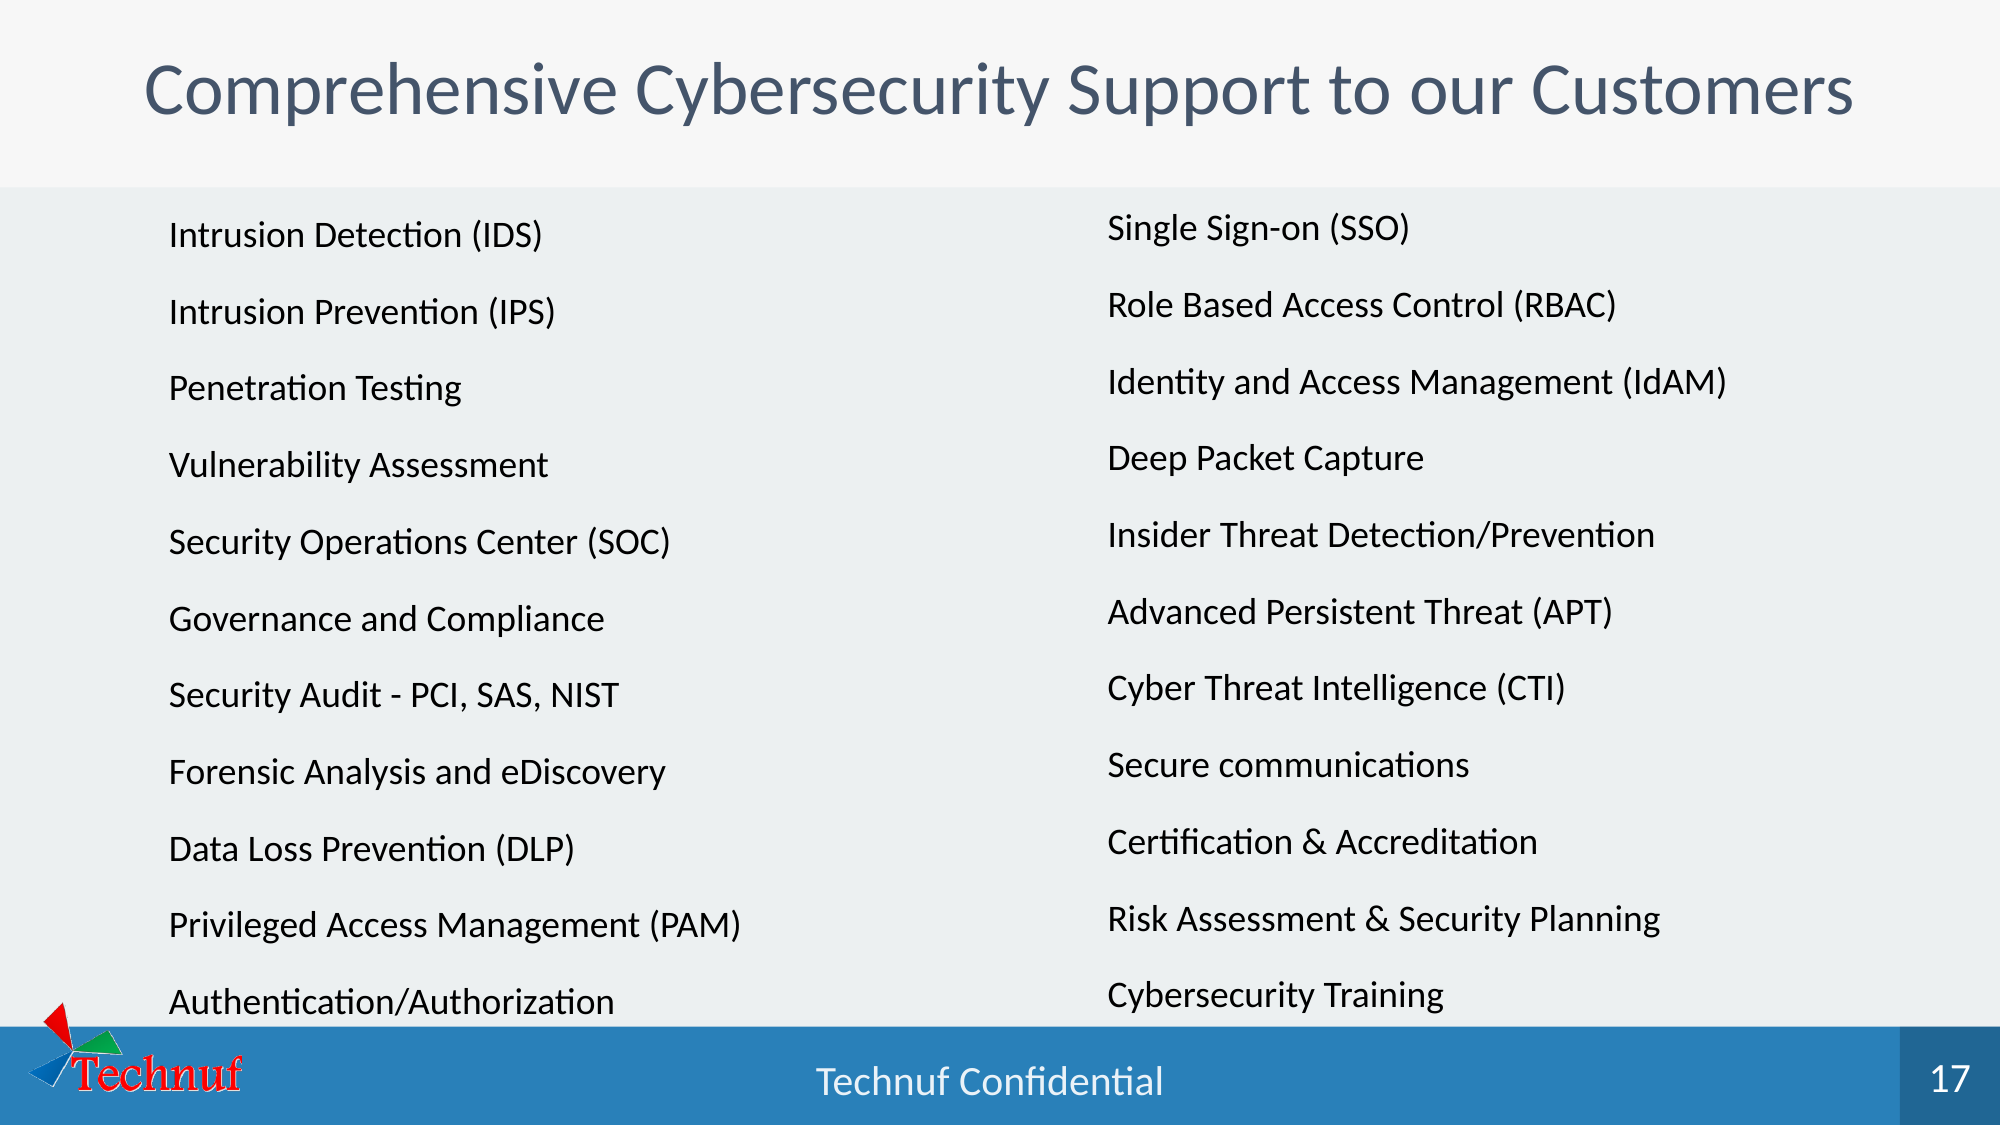

# Comprehensive Cybersecurity Support to our Customers
Single Sign-on (SSO)
Role Based Access Control (RBAC)
Identity and Access Management (IdAM)
Deep Packet Capture
Insider Threat Detection/Prevention
Advanced Persistent Threat (APT)
Cyber Threat Intelligence (CTI)
Secure communications
Certification & Accreditation
Risk Assessment & Security Planning
Cybersecurity Training

Intrusion Detection (IDS)
Intrusion Prevention (IPS)
Penetration Testing
Vulnerability Assessment
Security Operations Center (SOC)
Governance and Compliance
Security Audit - PCI, SAS, NIST
Forensic Analysis and eDiscovery
Data Loss Prevention (DLP)
Privileged Access Management (PAM)
Authentication/Authorization
17